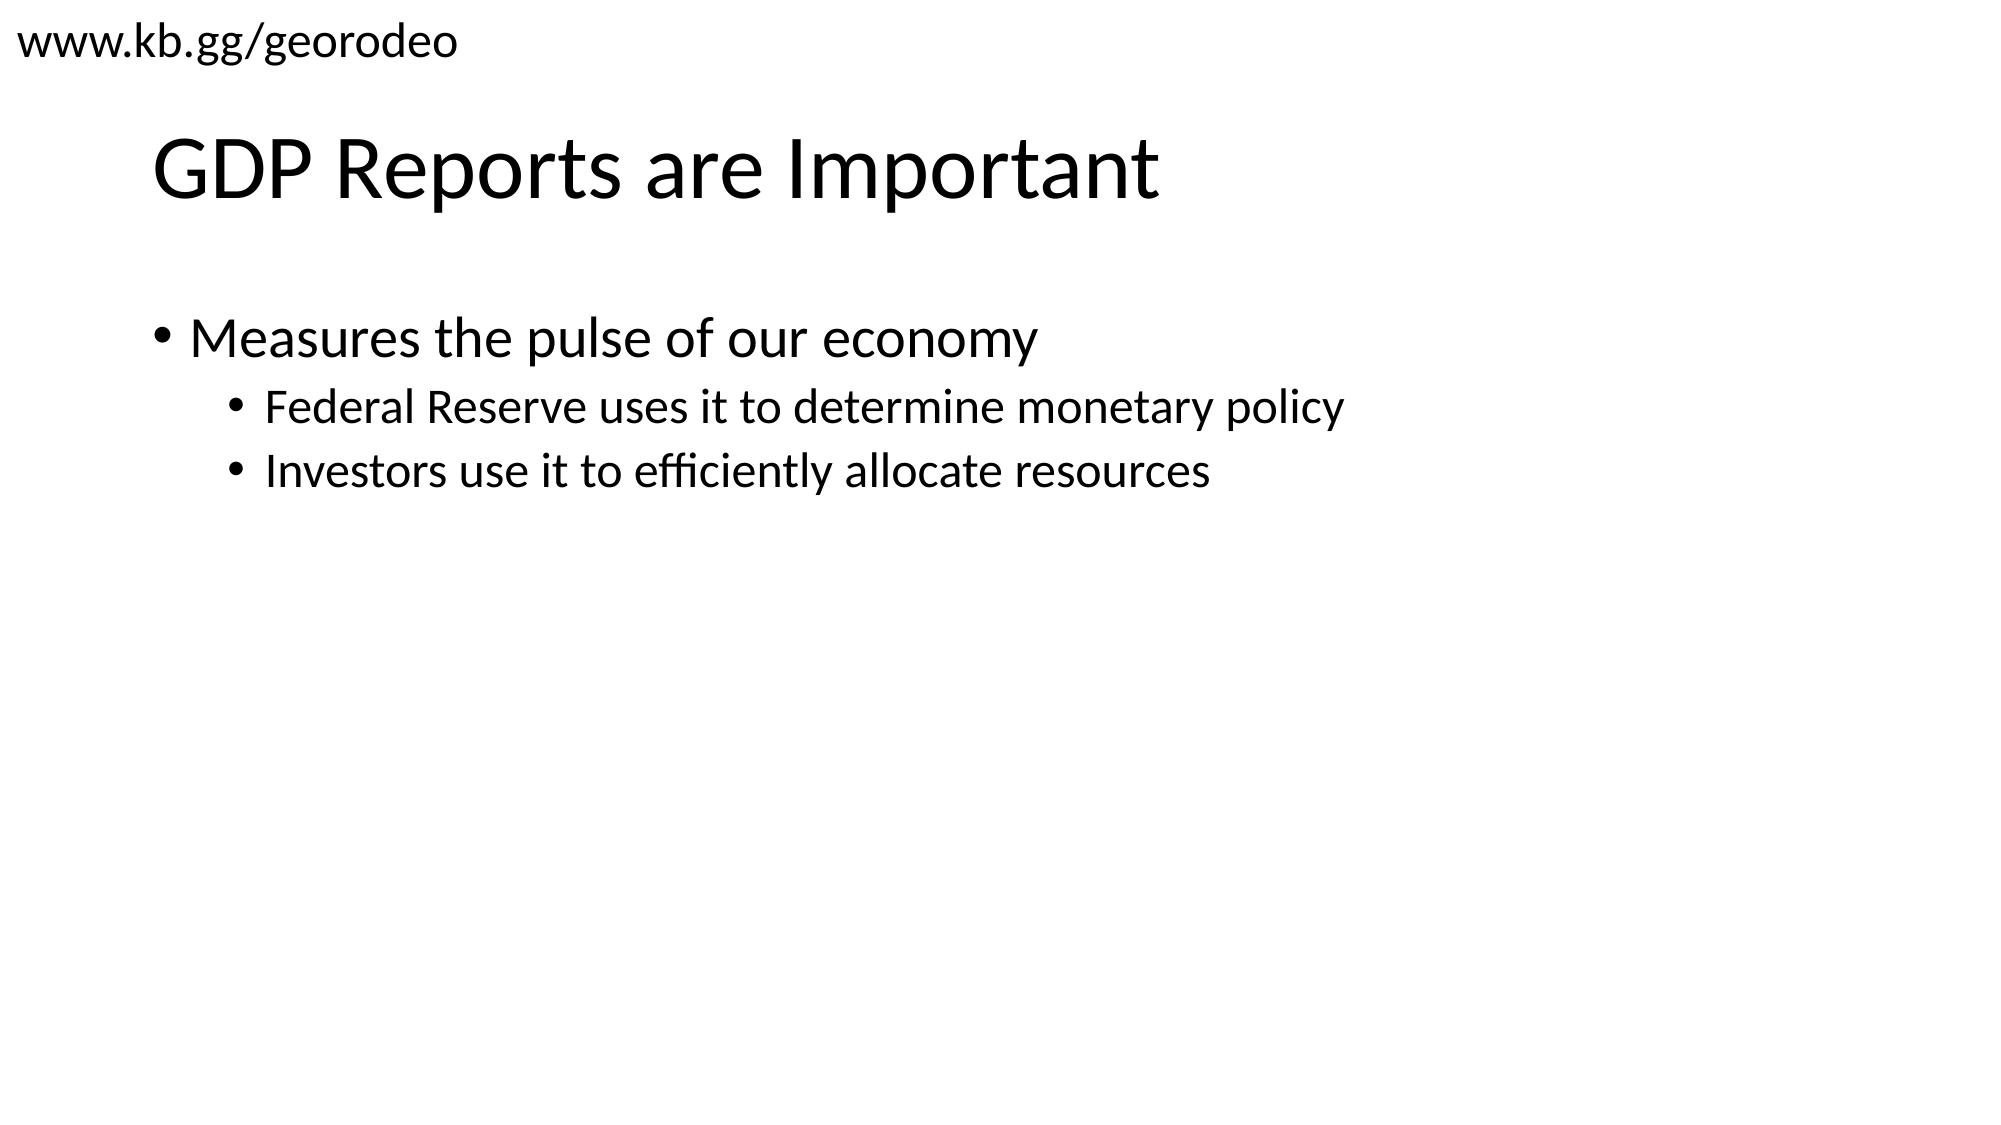

www.kb.gg/georodeo
# GDP Reports are Important
Measures the pulse of our economy
Federal Reserve uses it to determine monetary policy
Investors use it to efficiently allocate resources